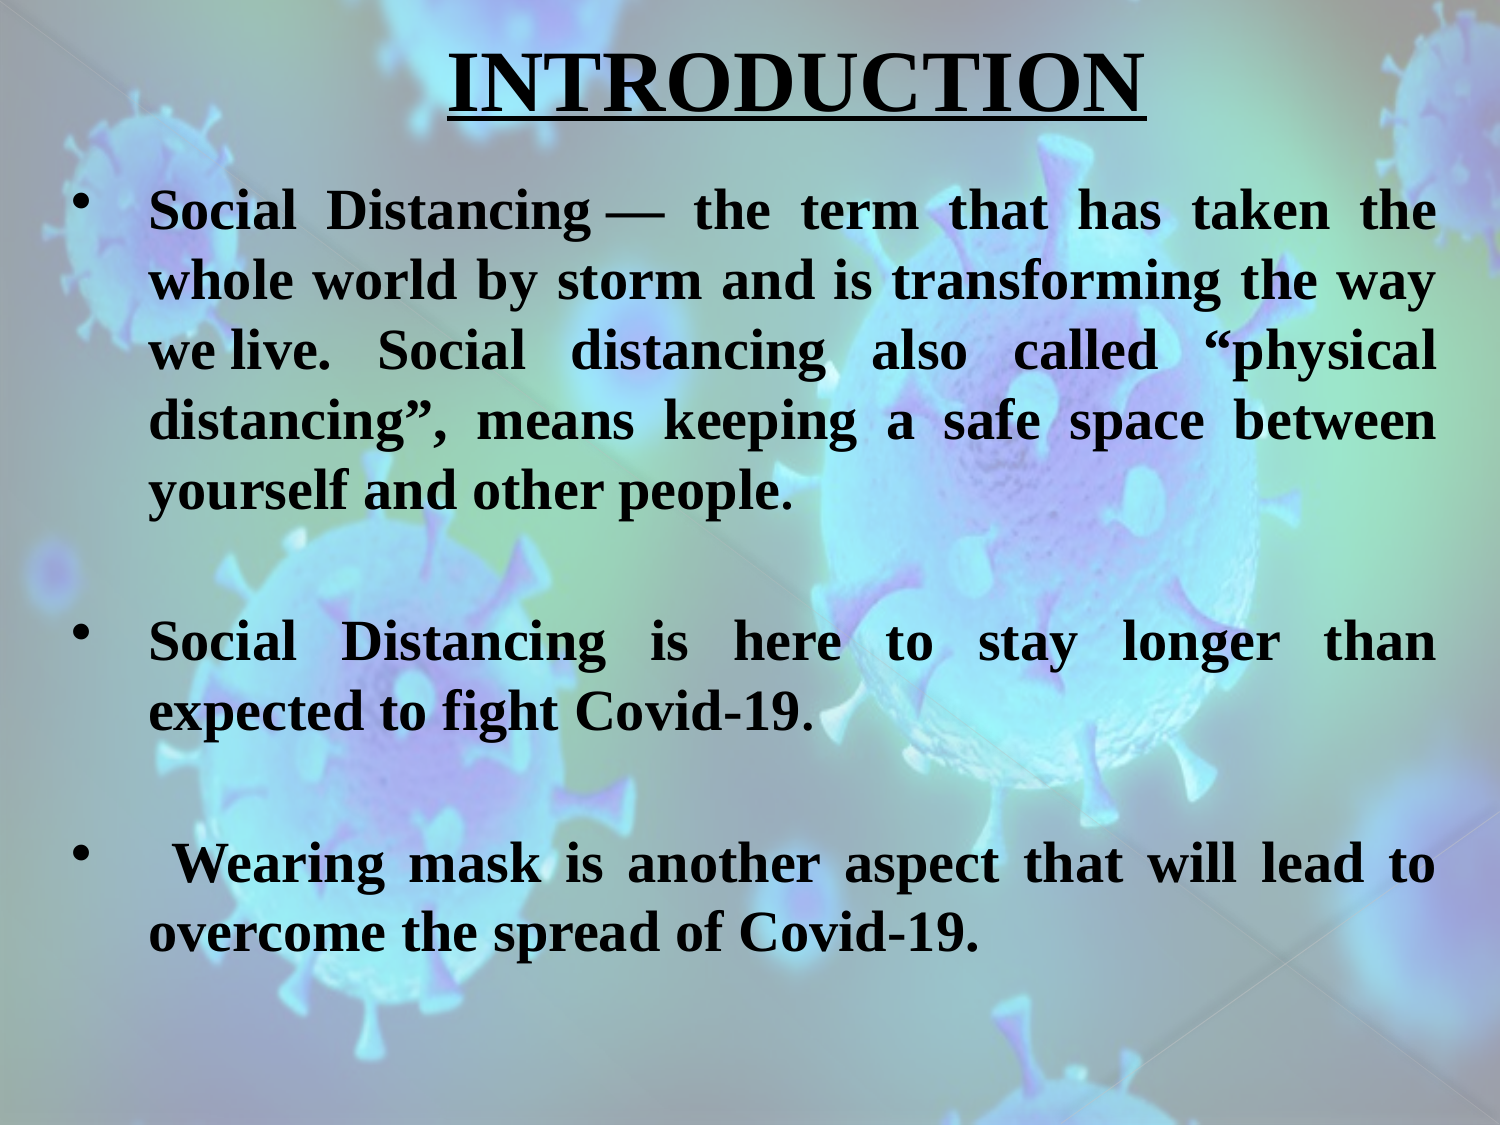

# INTRODUCTION
Social Distancing — the term that has taken the whole world by storm and is transforming the way we live. Social distancing also called “physical distancing”, means keeping a safe space between yourself and other people.

Social Distancing is here to stay longer than expected to fight Covid-19.

 Wearing mask is another aspect that will lead to overcome the spread of Covid-19.